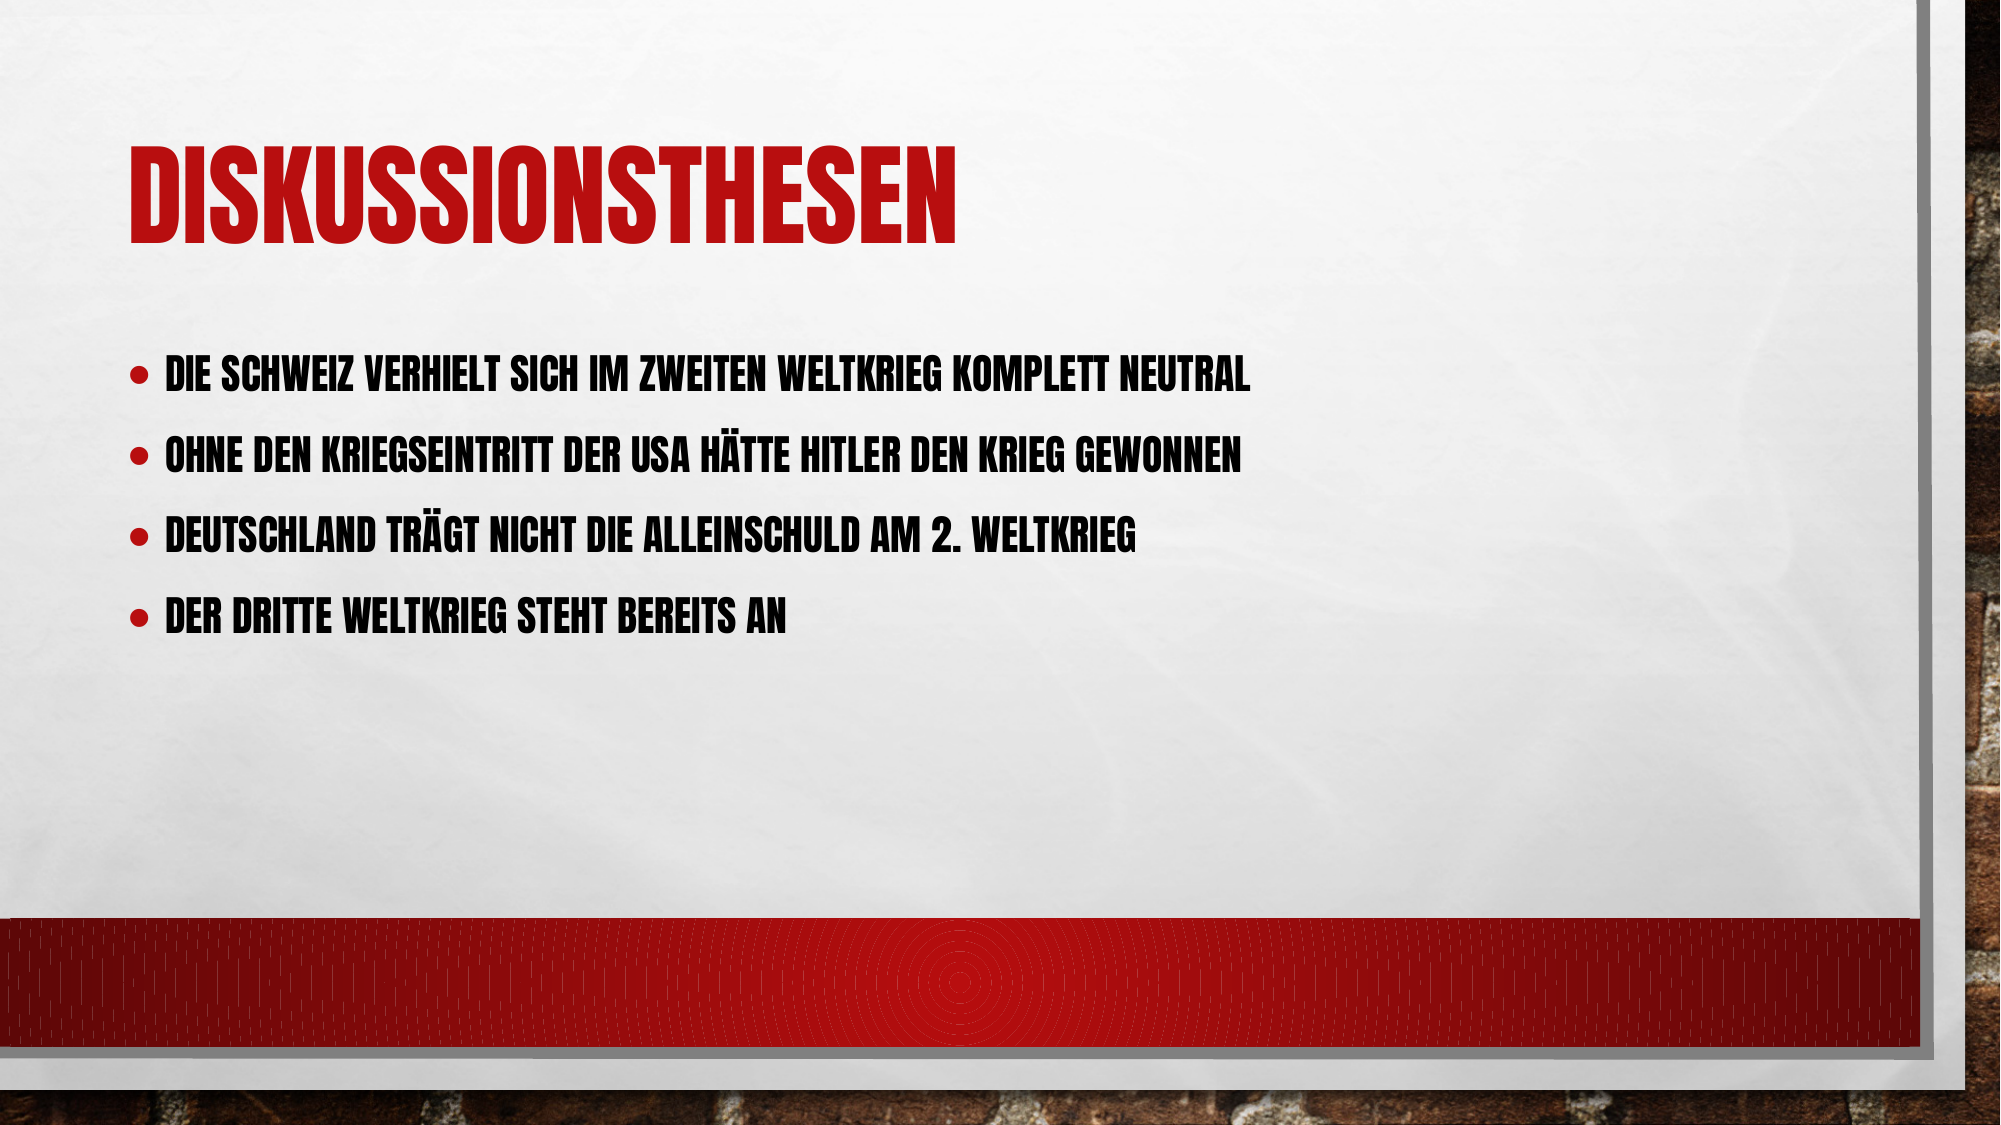

# DiskussionsThesen
Die Schweiz verhielt sich im Zweiten Weltkrieg komplett neutral
Ohne den Kriegseintritt der USA hätte Hitler den Krieg gewonnen
Deutschland trägt nicht die Alleinschuld am 2. Weltkrieg
Der dritte Weltkrieg steht bereits An